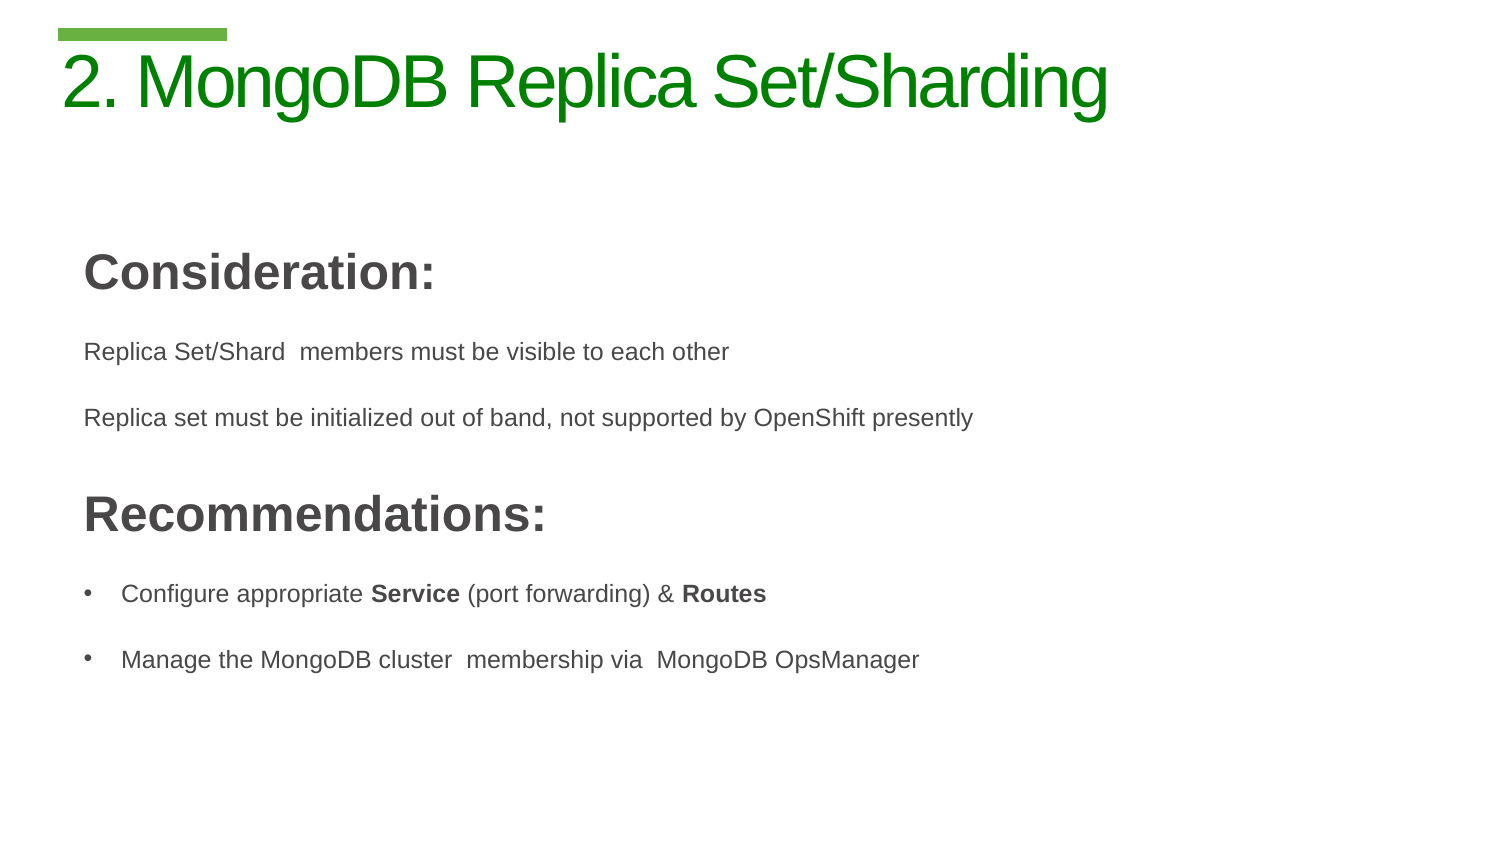

# 2. MongoDB Replica Set/Sharding
Consideration:
Replica Set/Shard  members must be visible to each other
Replica set must be initialized out of band, not supported by OpenShift presently
Recommendations:
Configure appropriate Service (port forwarding) & Routes
Manage the MongoDB cluster  membership via  MongoDB OpsManager